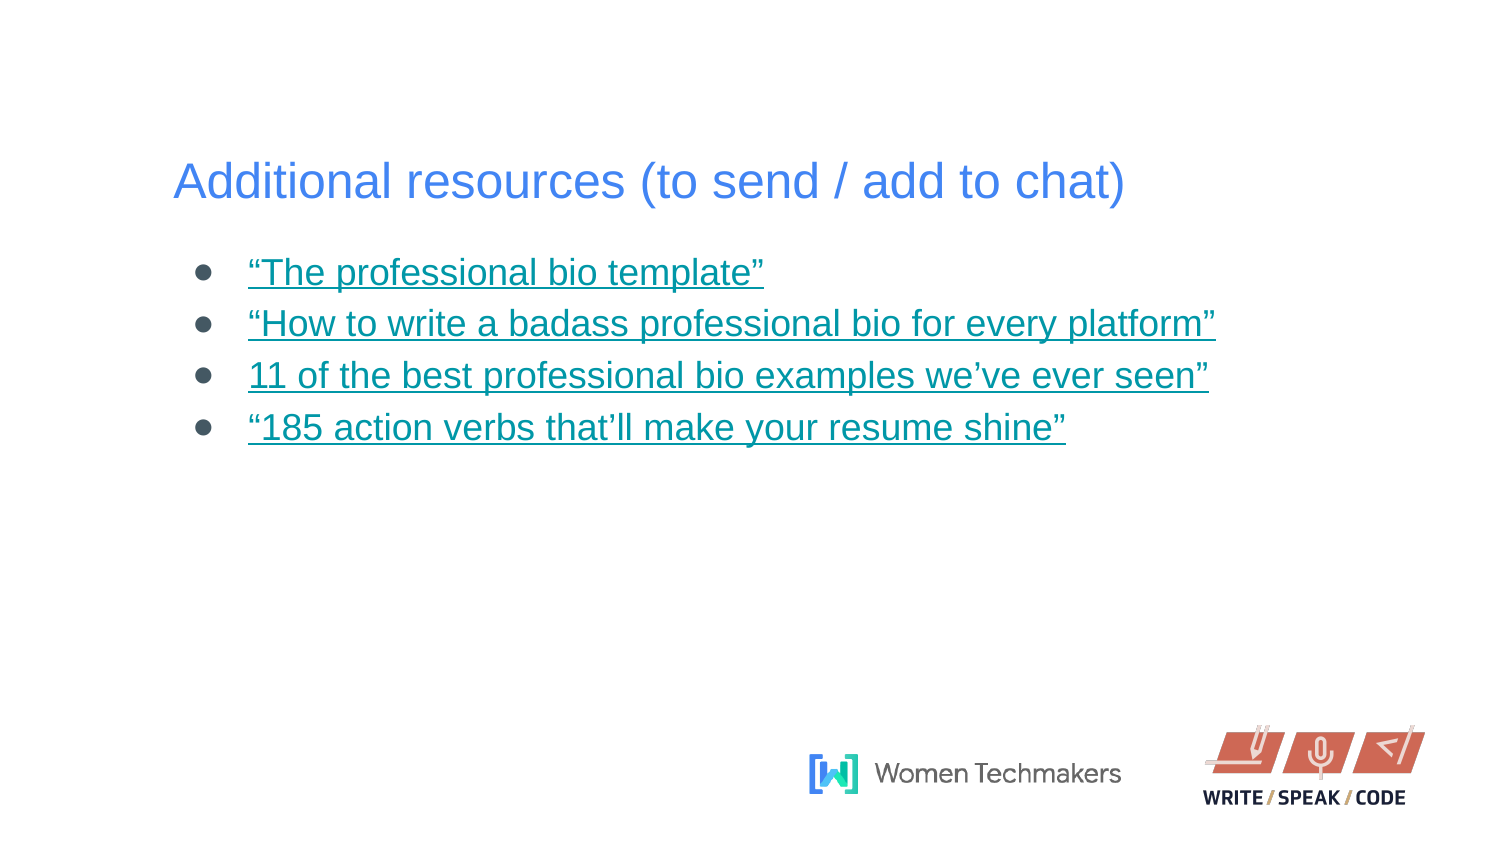

Additional resources (to send / add to chat)
“The professional bio template”
“How to write a badass professional bio for every platform”
11 of the best professional bio examples we’ve ever seen”
“185 action verbs that’ll make your resume shine”